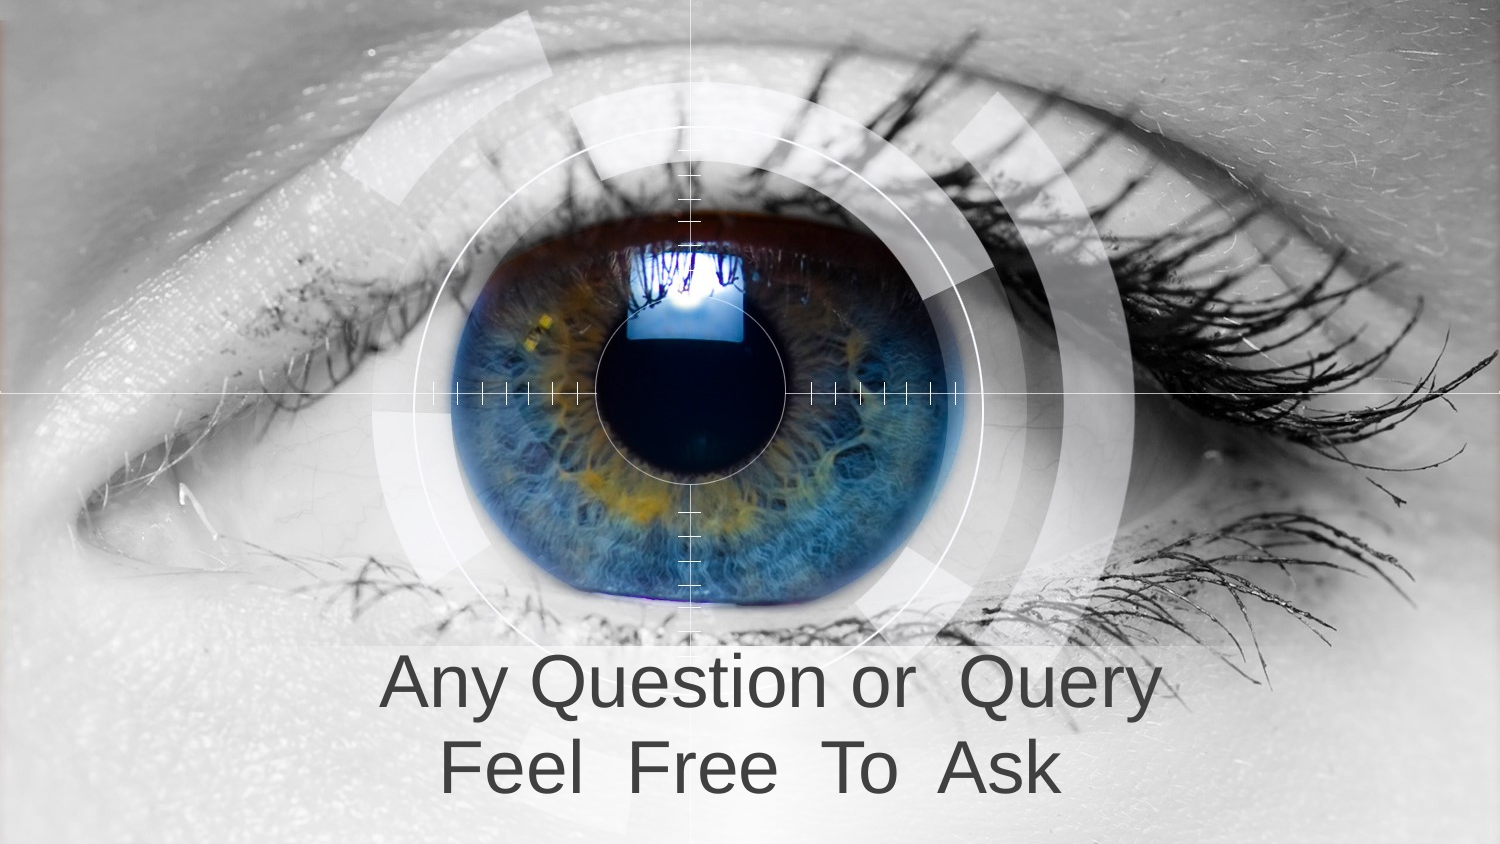

Any Question or  Query
Feel  Free  To  Ask